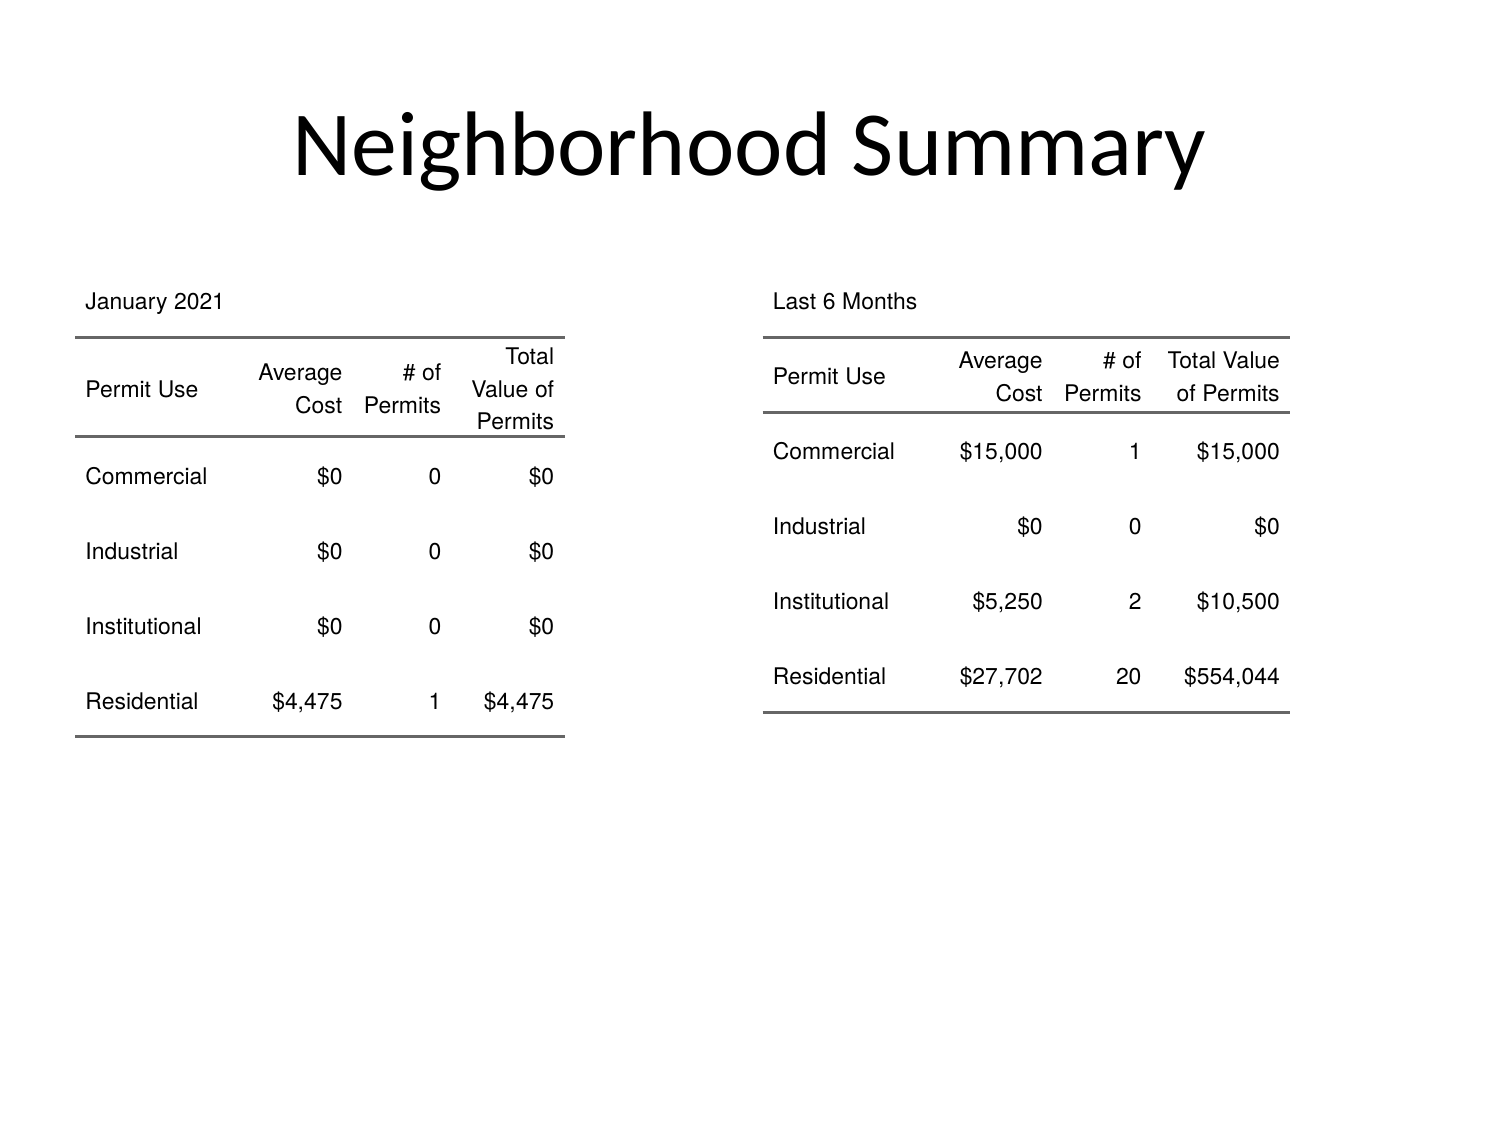

# Neighborhood Summary
| January 2021 | January 2021 | January 2021 | January 2021 |
| --- | --- | --- | --- |
| Permit Use | Average Cost | # of Permits | Total Value of Permits |
| Commercial | $0 | 0 | $0 |
| Industrial | $0 | 0 | $0 |
| Institutional | $0 | 0 | $0 |
| Residential | $4,475 | 1 | $4,475 |
| Last 6 Months | Last 6 Months | Last 6 Months | Last 6 Months |
| --- | --- | --- | --- |
| Permit Use | Average Cost | # of Permits | Total Value of Permits |
| Commercial | $15,000 | 1 | $15,000 |
| Industrial | $0 | 0 | $0 |
| Institutional | $5,250 | 2 | $10,500 |
| Residential | $27,702 | 20 | $554,044 |